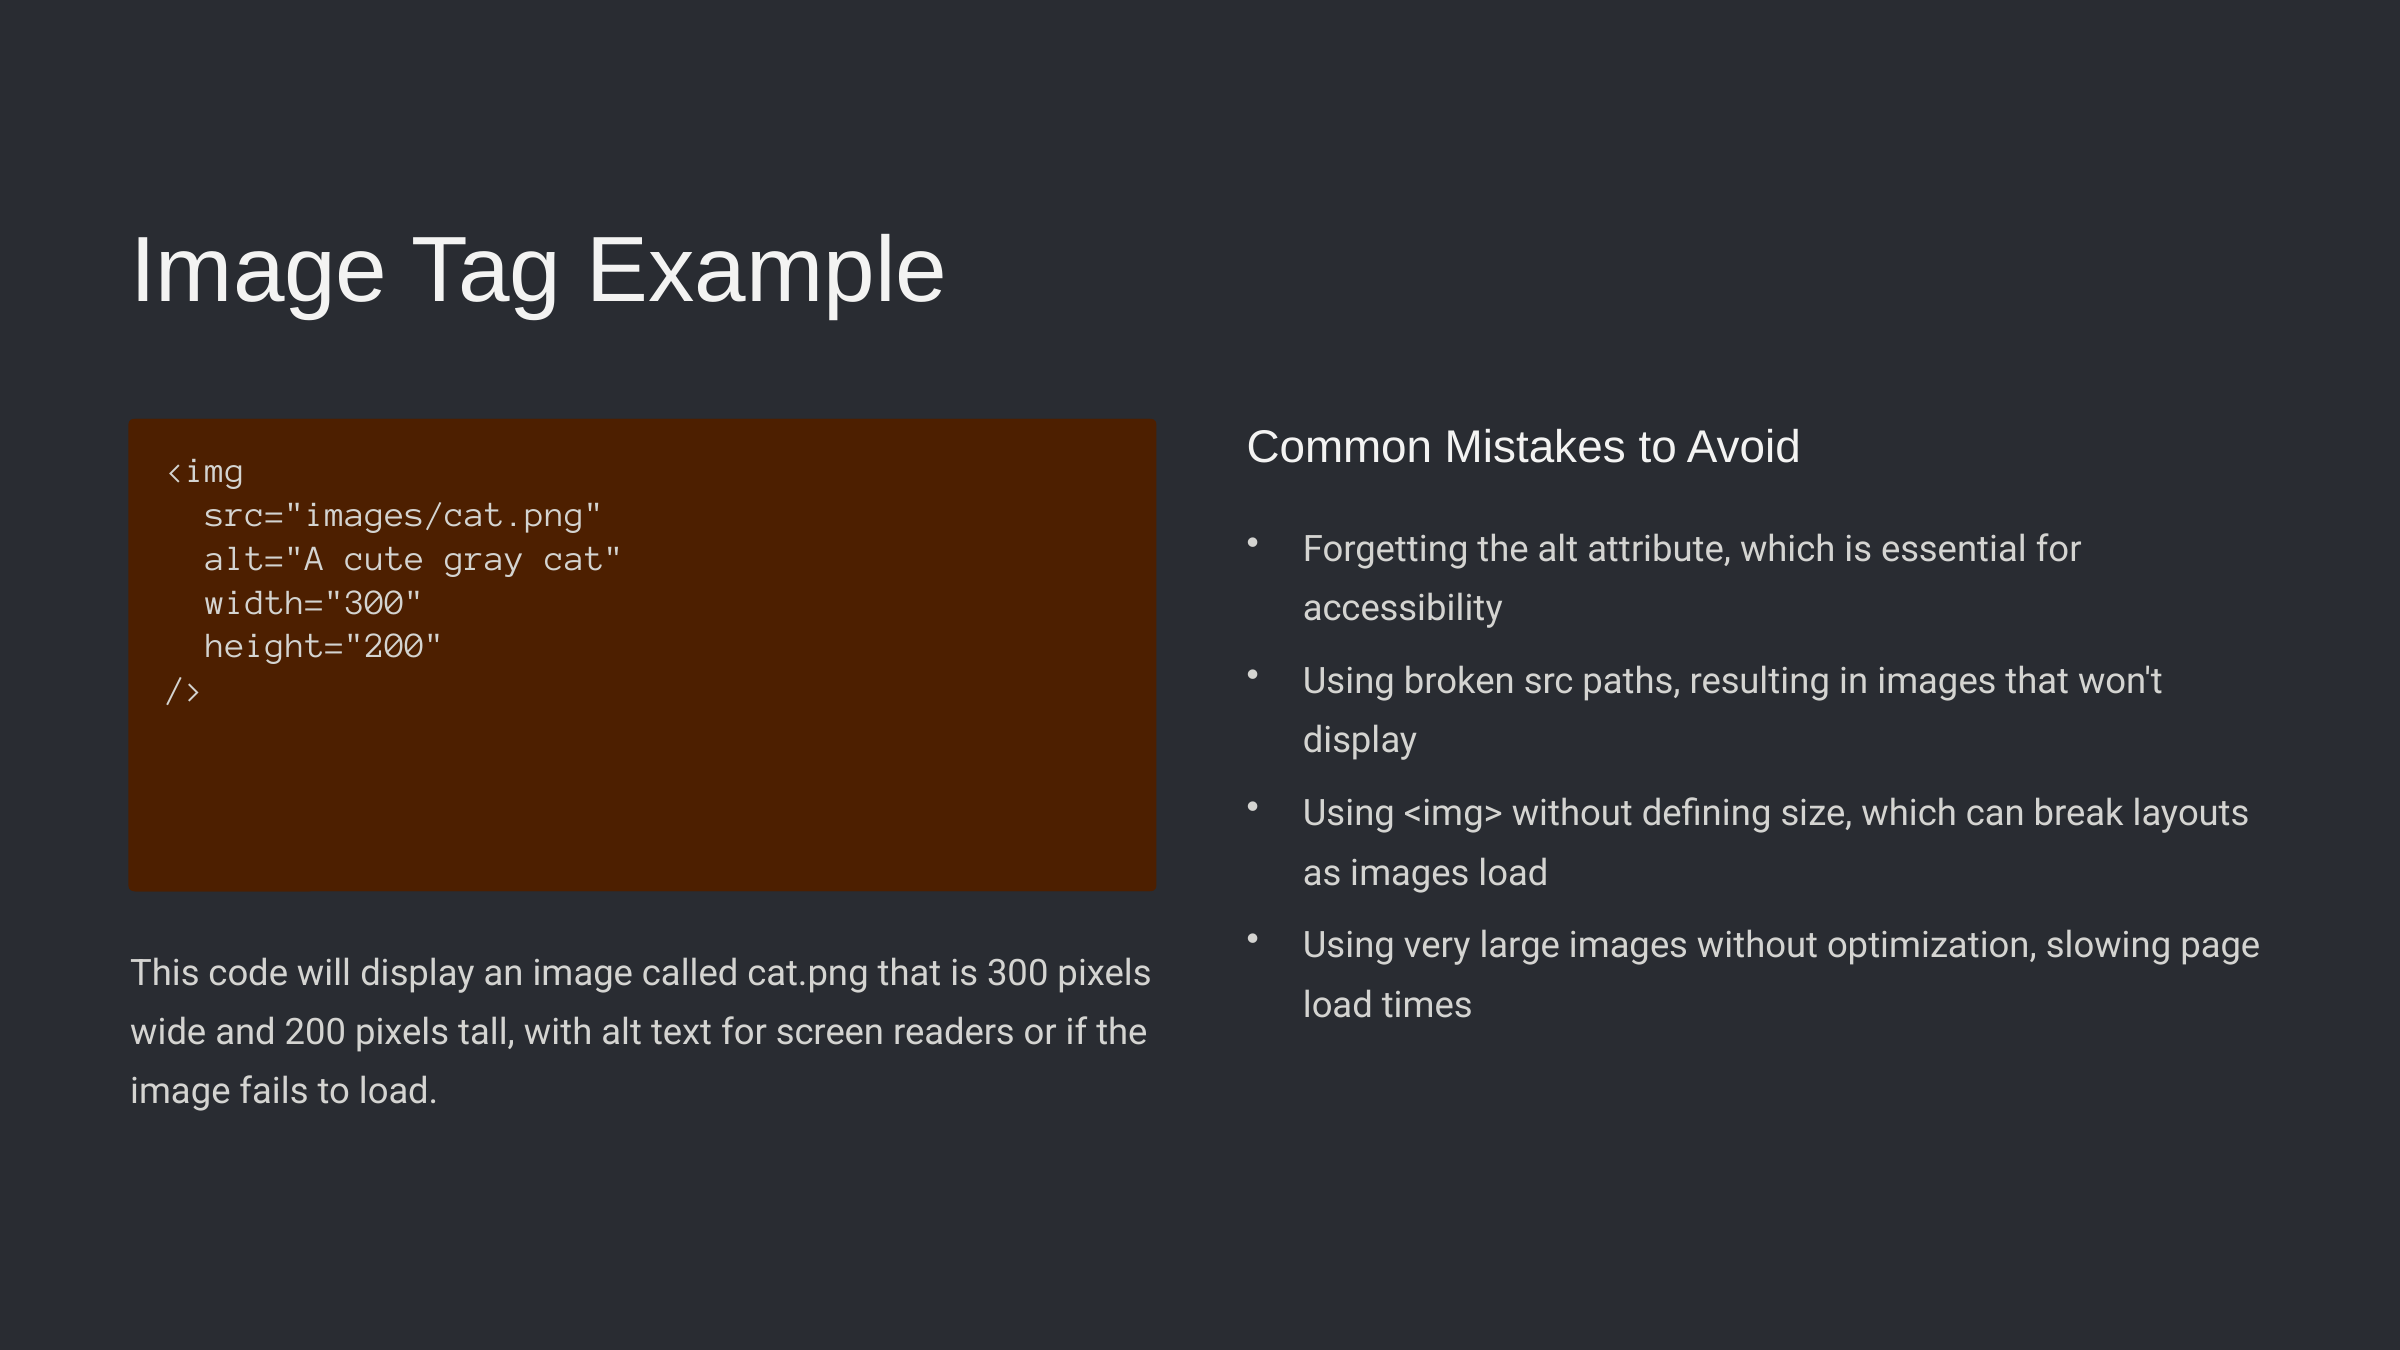

Image Tag Example
Common Mistakes to Avoid

<img
  src="images/cat.png"
  alt="A cute gray cat"
  width="300"
  height="200"
/>

Forgetting the alt attribute, which is essential for accessibility
Using broken src paths, resulting in images that won't display
Using <img> without defining size, which can break layouts as images load
Using very large images without optimization, slowing page load times
This code will display an image called cat.png that is 300 pixels wide and 200 pixels tall, with alt text for screen readers or if the image fails to load.